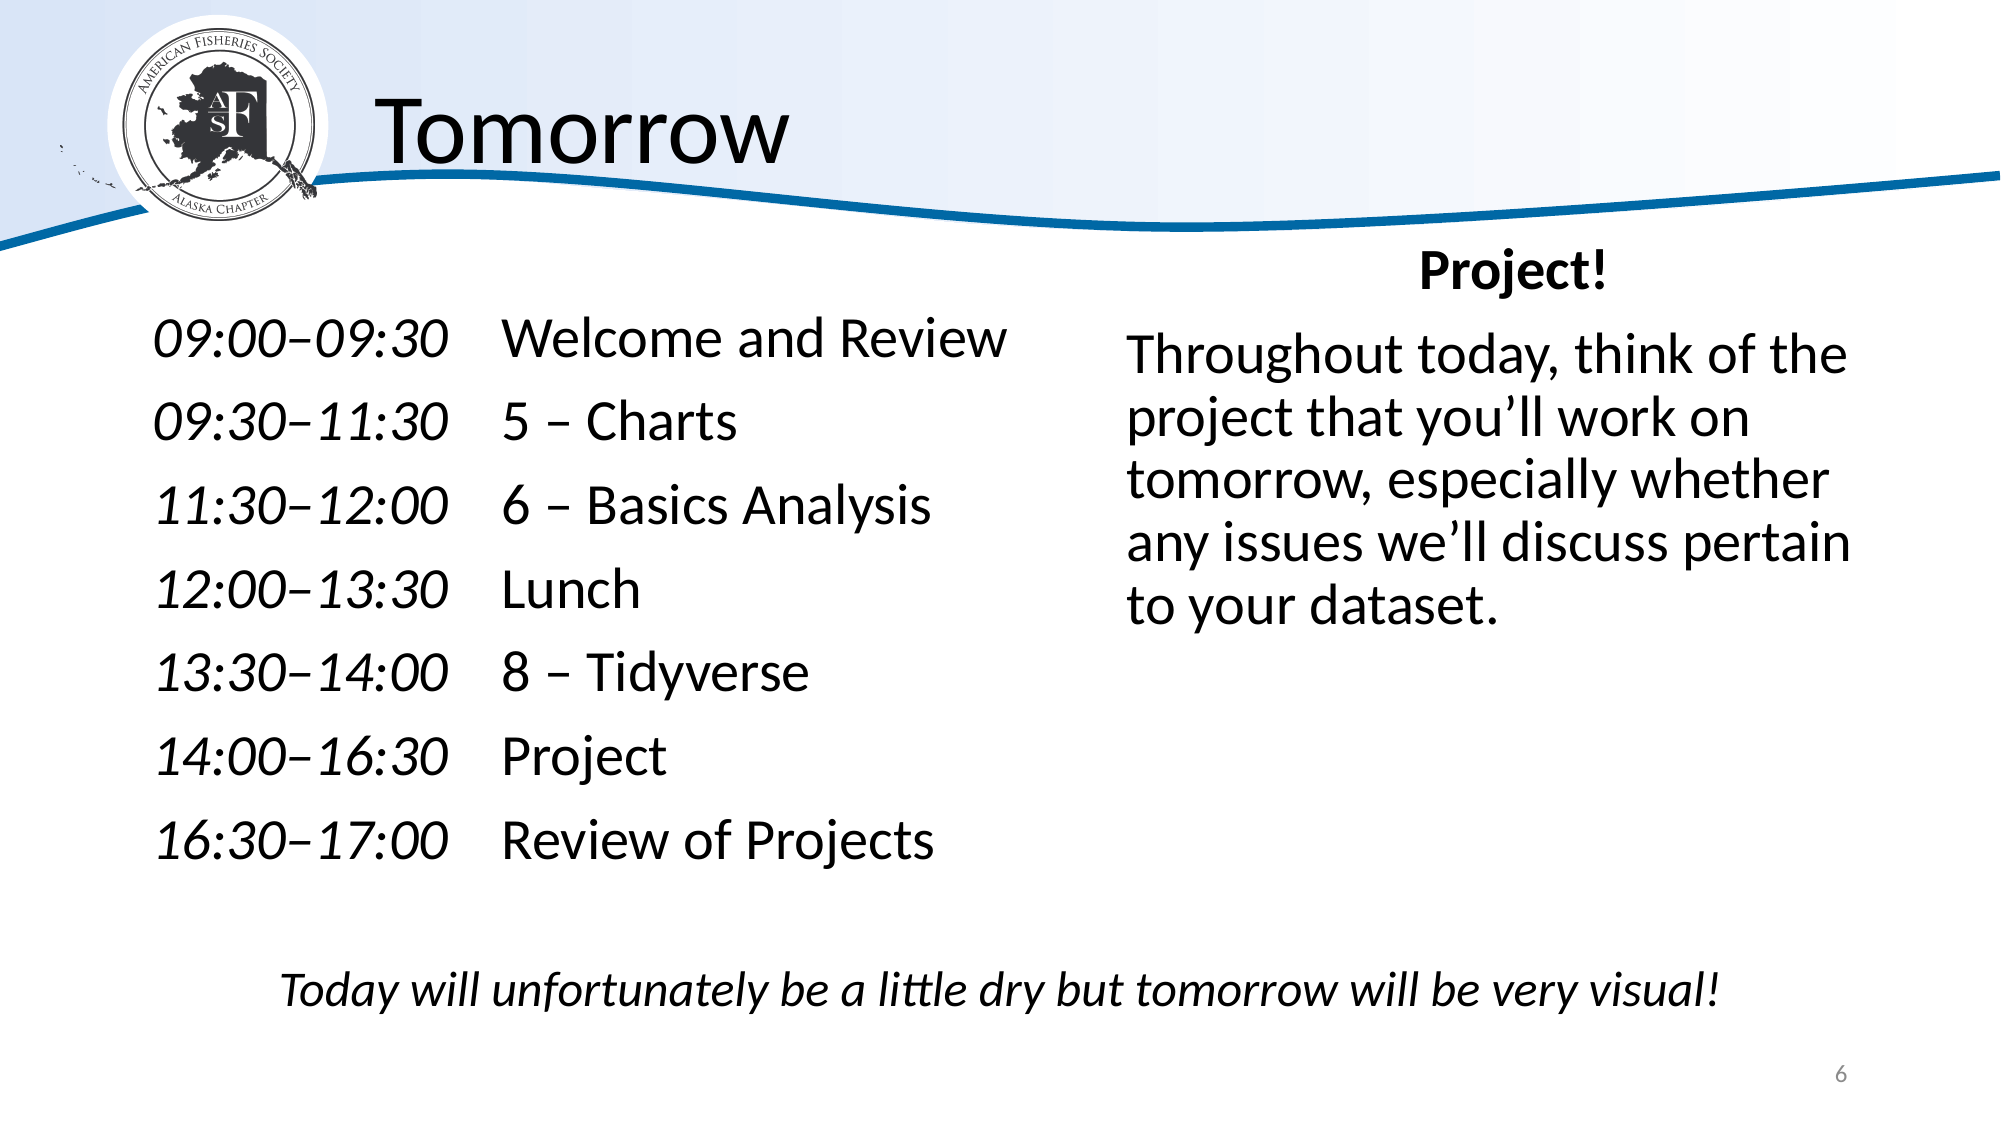

# Tomorrow
Project!
Throughout today, think of the project that you’ll work on tomorrow, especially whether any issues we’ll discuss pertain to your dataset.

09:00–09:30    Welcome and Review
09:30–11:30    5 – Charts
11:30–12:00    6 – Basics Analysis
12:00–13:30    Lunch
13:30–14:00    8 – Tidyverse
14:00–16:30    Project
16:30–17:00    Review of Projects
Today will unfortunately be a little dry but tomorrow will be very visual!
6